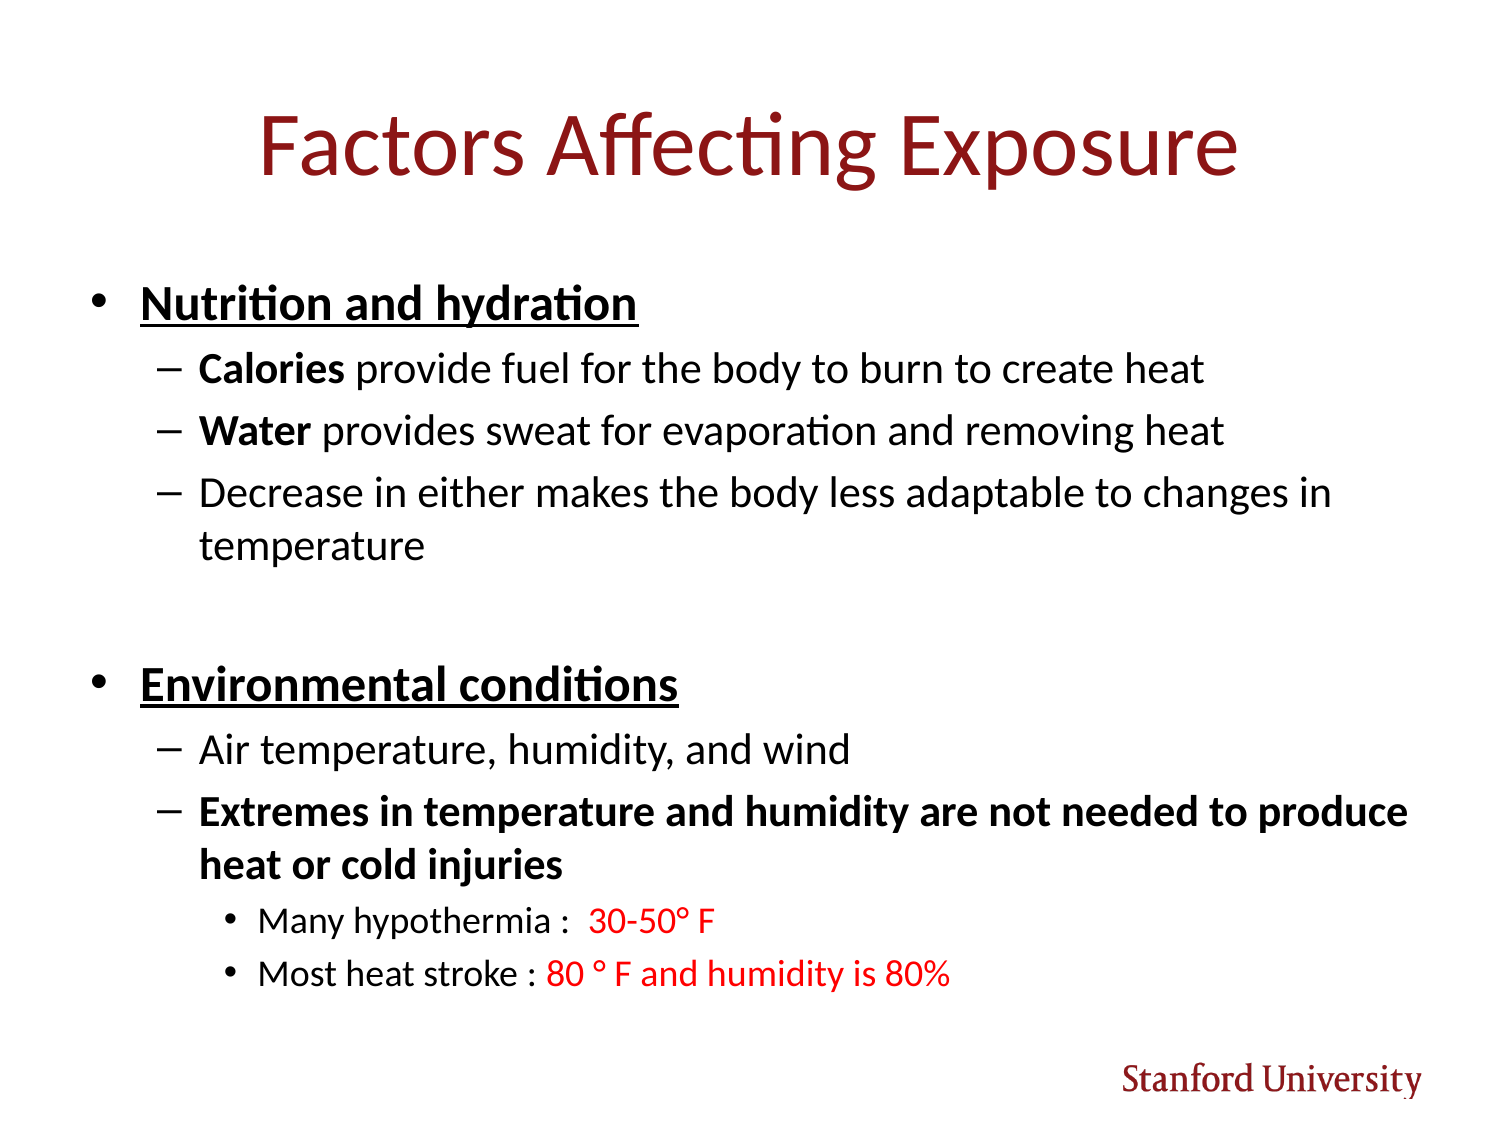

# Factors Affecting Exposure
Nutrition and hydration
Calories provide fuel for the body to burn to create heat
Water provides sweat for evaporation and removing heat
Decrease in either makes the body less adaptable to changes in temperature

Environmental conditions
Air temperature, humidity, and wind
Extremes in temperature and humidity are not needed to produce heat or cold injuries
Many hypothermia :  30-50° F
Most heat stroke : 80 ° F and humidity is 80%